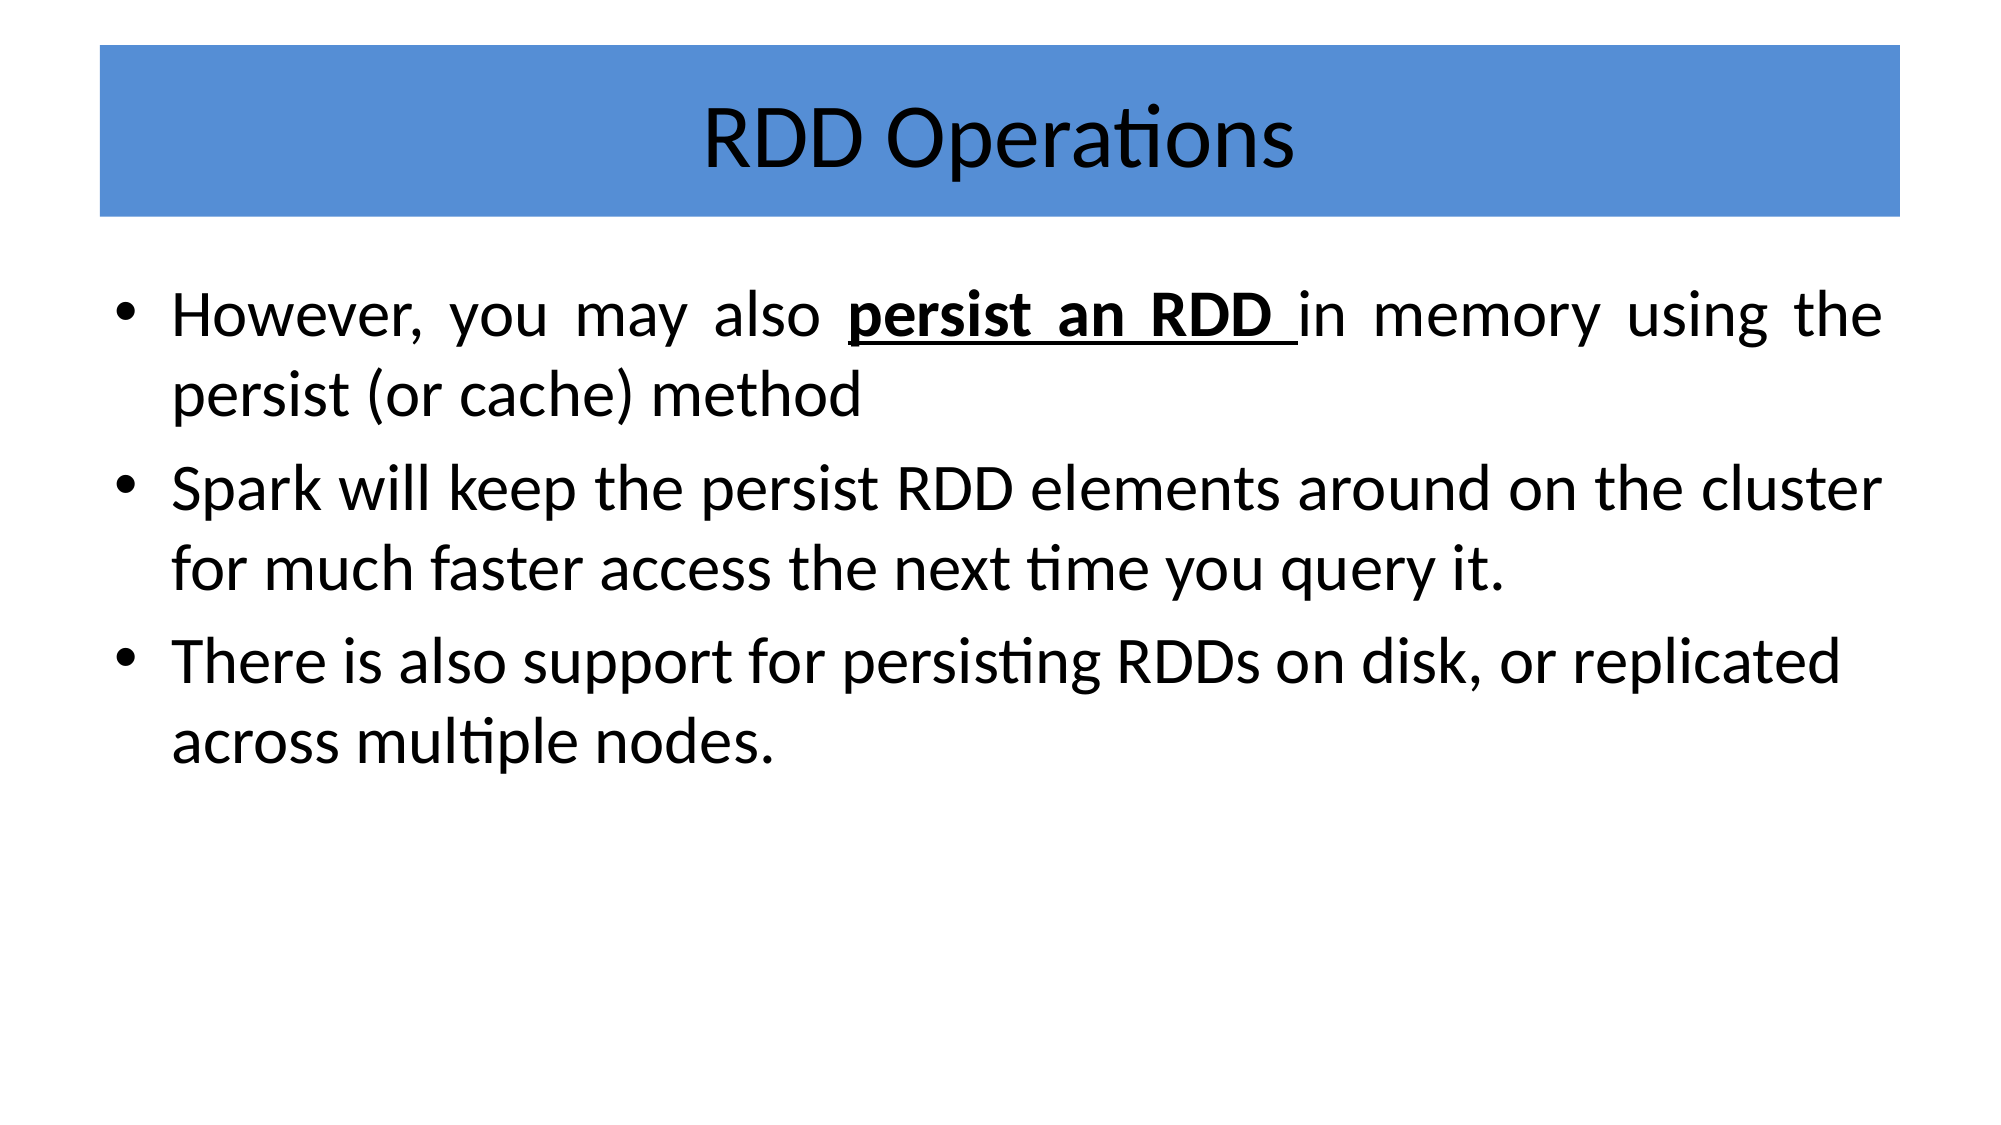

# RDD Operations
However, you may also persist an RDD in memory using the persist (or cache) method
Spark will keep the persist RDD elements around on the cluster for much faster access the next time you query it.
There is also support for persisting RDDs on disk, or replicated across multiple nodes.